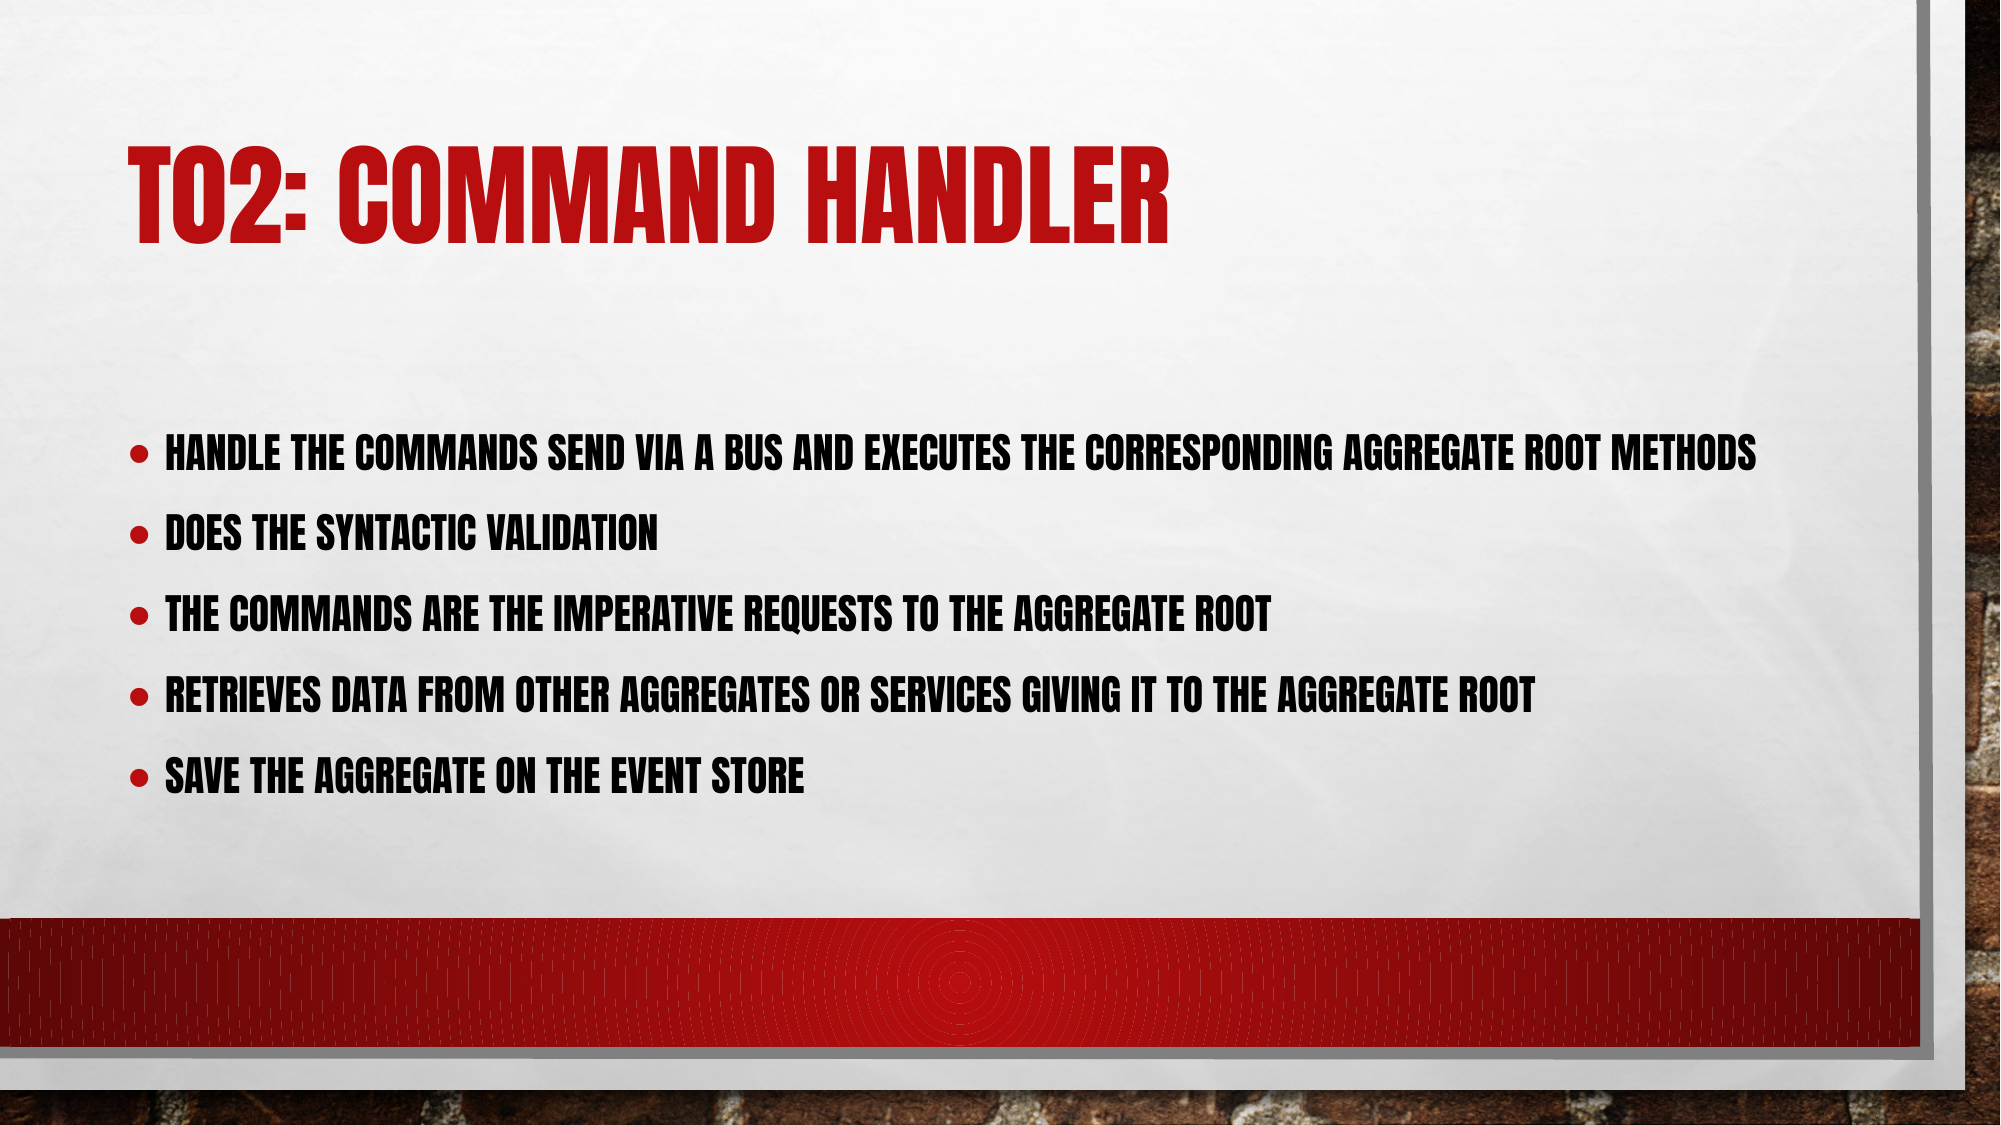

# T02: command handler
Handle the commands send via a bus and executes the corresponding aggregate root methods
Does the syntactic validation
The commands are the imperative requests to the aggregate root
Retrieves data from other aggregates or services giving it to the aggregate root
Save the aggregate on the event store